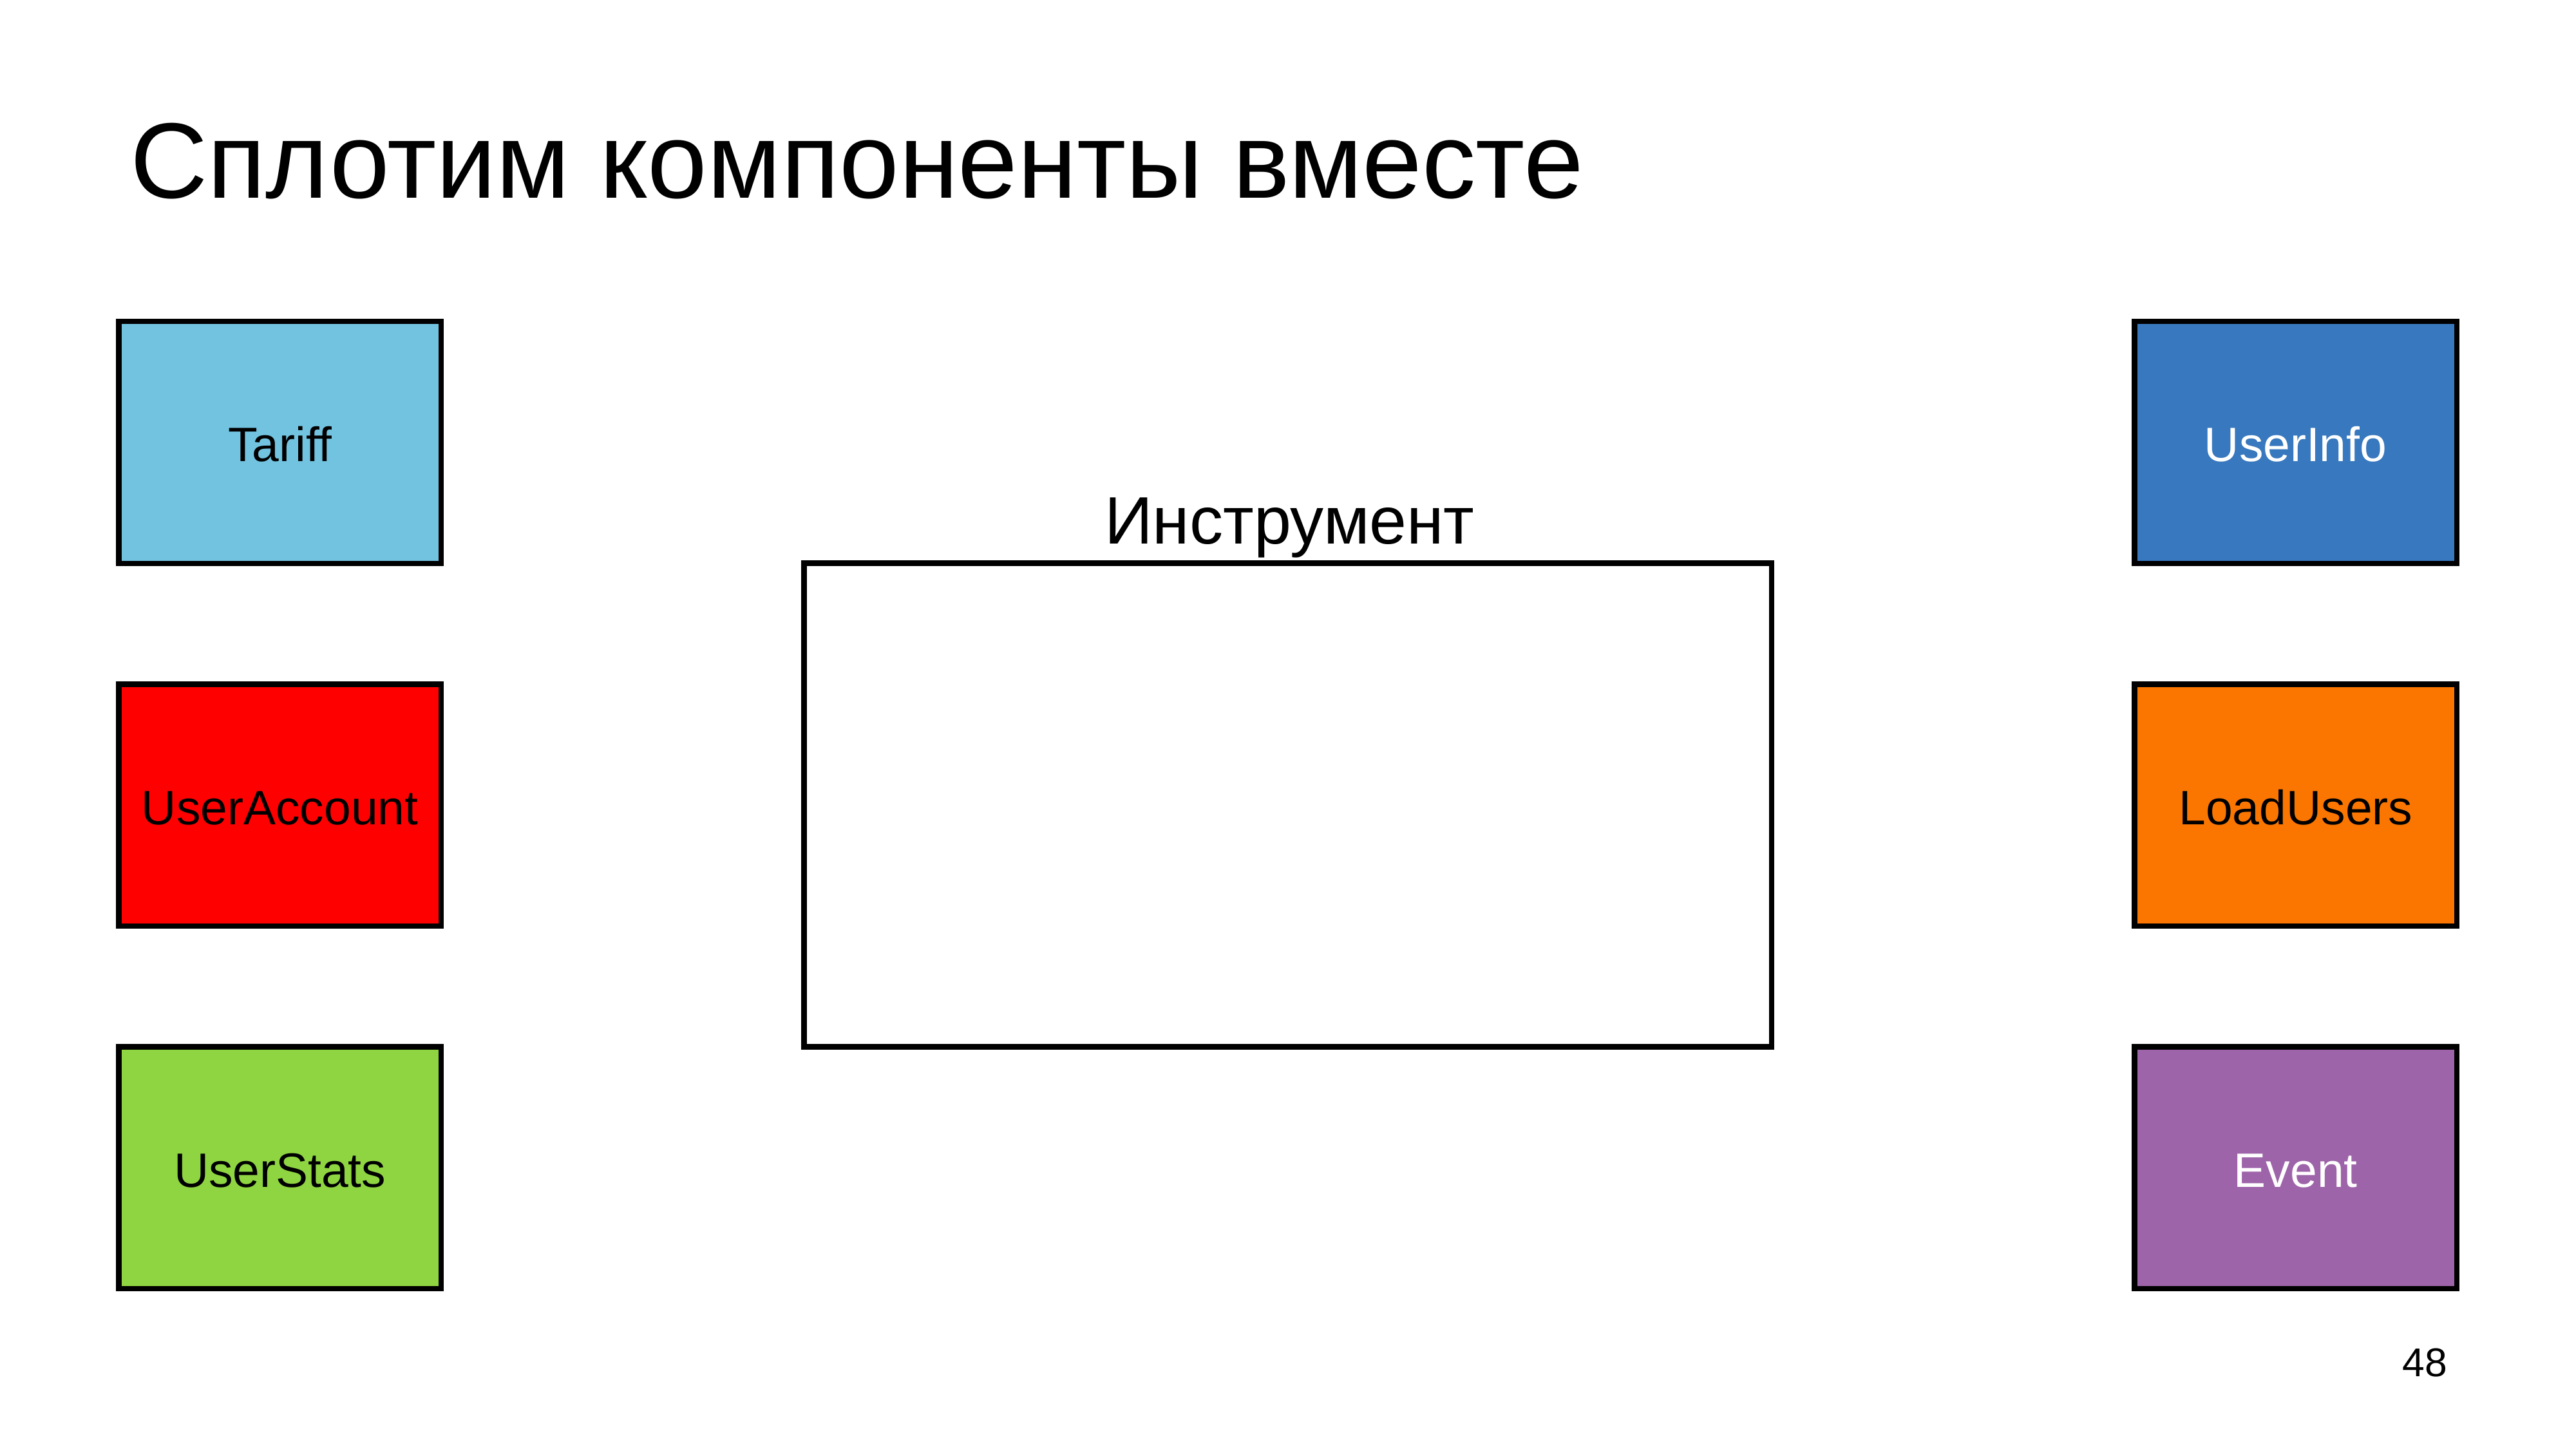

# Сплотим компоненты вместе
Tariff
UserInfo
Инструмент

UserAccount
LoadUsers
UserStats
Event

48